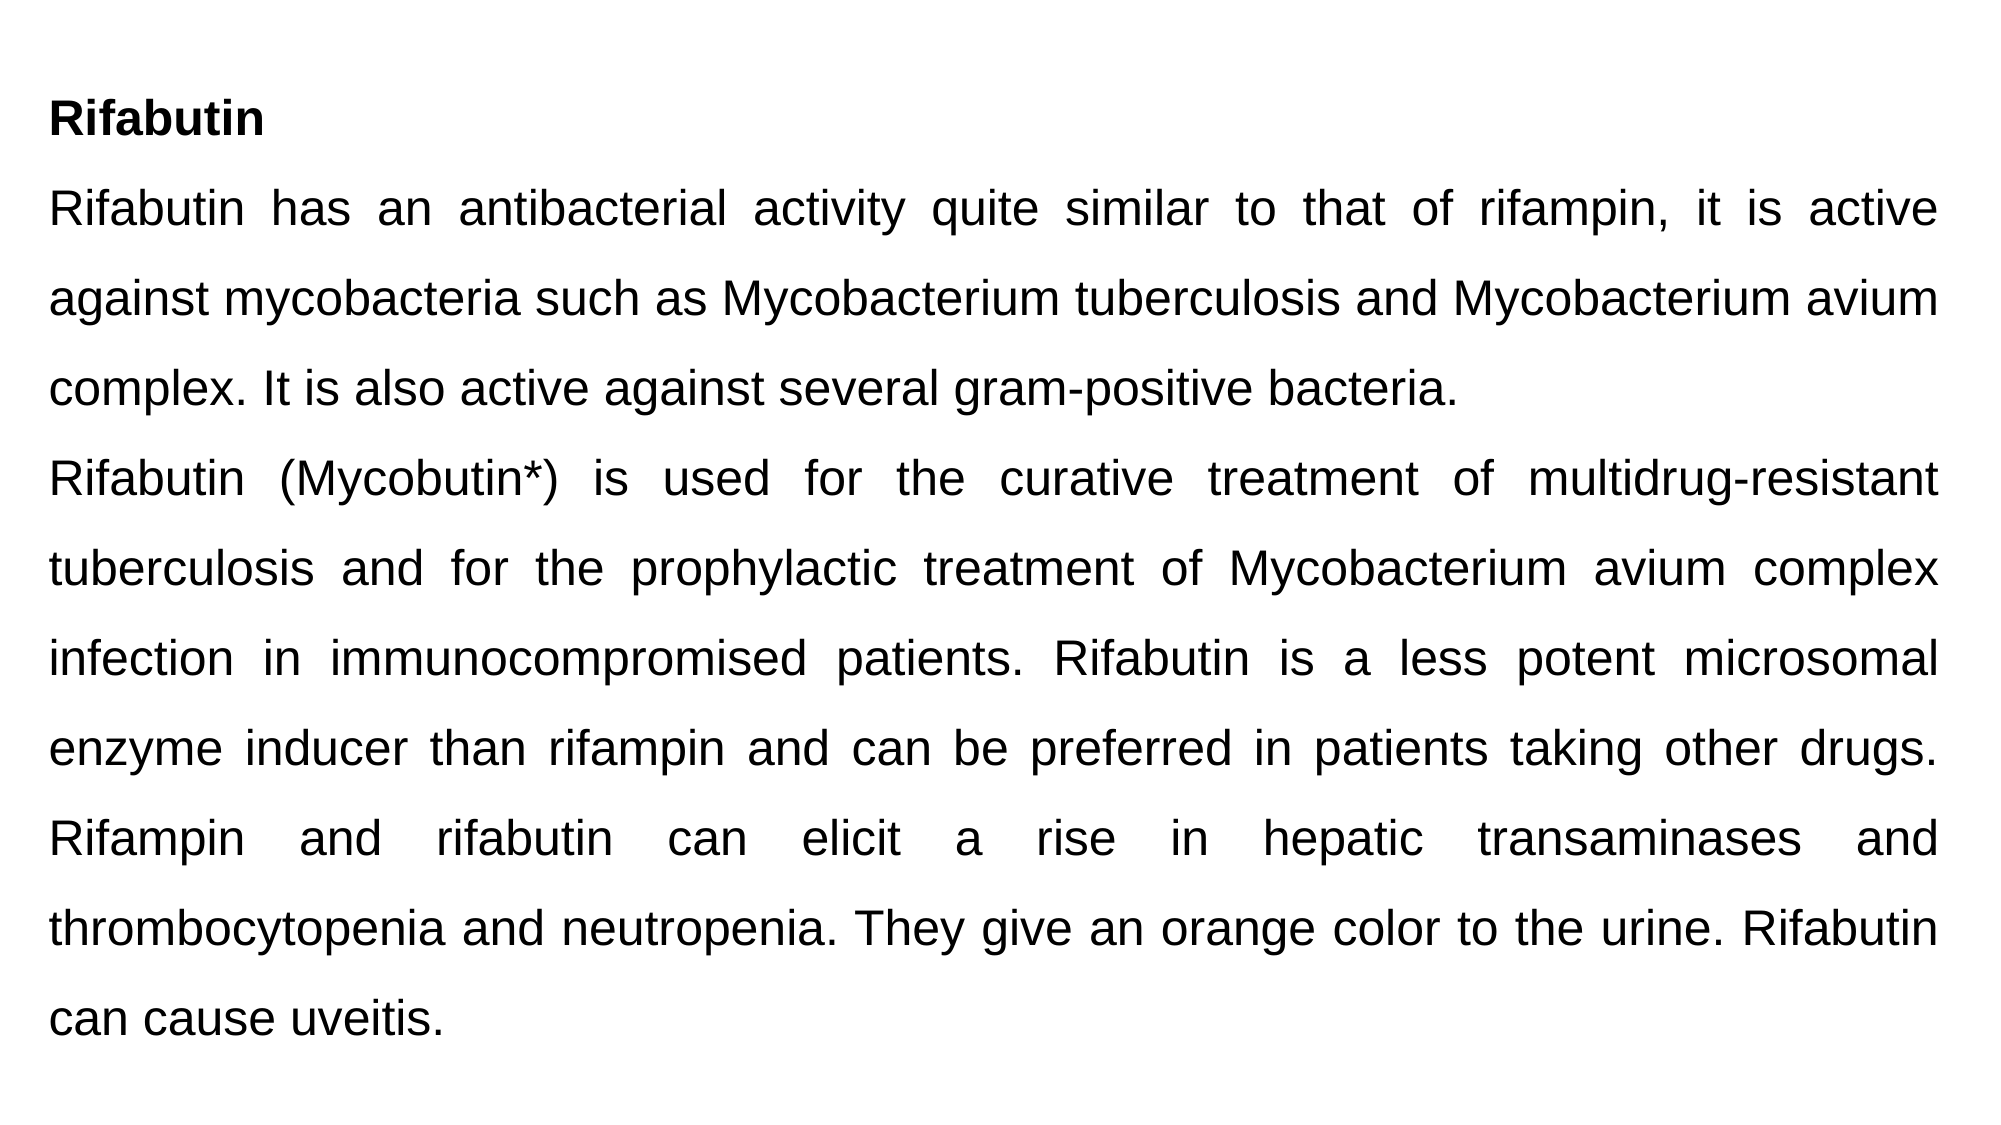

Rifabutin
Rifabutin has an antibacterial activity quite similar to that of rifampin, it is active against mycobacteria such as Mycobacterium tuberculosis and Mycobacterium avium complex. It is also active against several gram-positive bacteria.
Rifabutin (Mycobutin*) is used for the curative treatment of multidrug-resistant tuberculosis and for the prophylactic treatment of Mycobacterium avium complex infection in immunocompromised patients. Rifabutin is a less potent microsomal enzyme inducer than rifampin and can be preferred in patients taking other drugs. Rifampin and rifabutin can elicit a rise in hepatic transaminases and thrombocytopenia and neutropenia. They give an orange color to the urine. Rifabutin can cause uveitis.